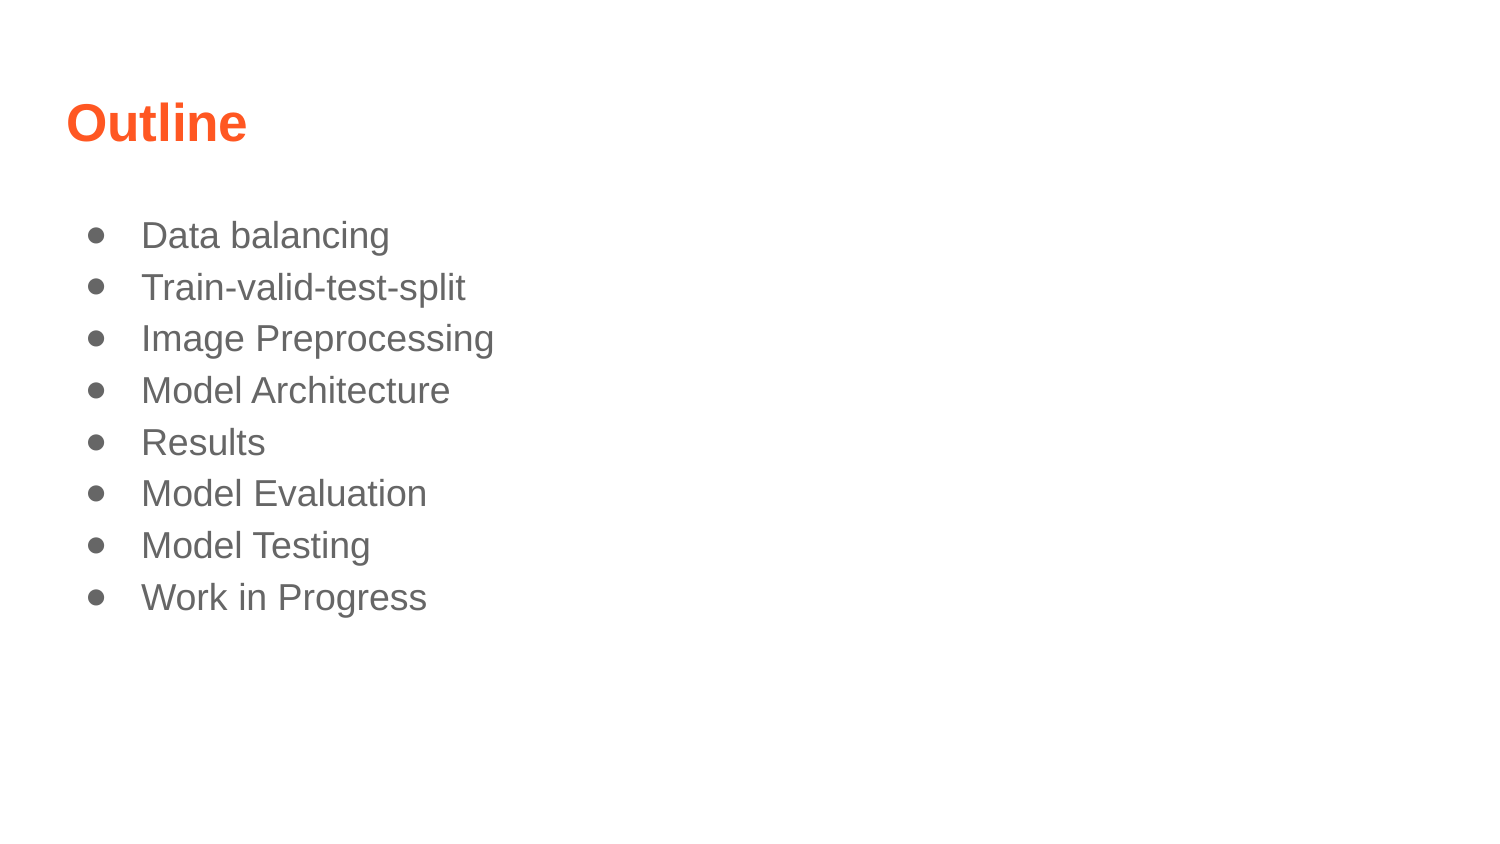

# Outline
Data balancing
Train-valid-test-split
Image Preprocessing
Model Architecture
Results
Model Evaluation
Model Testing
Work in Progress